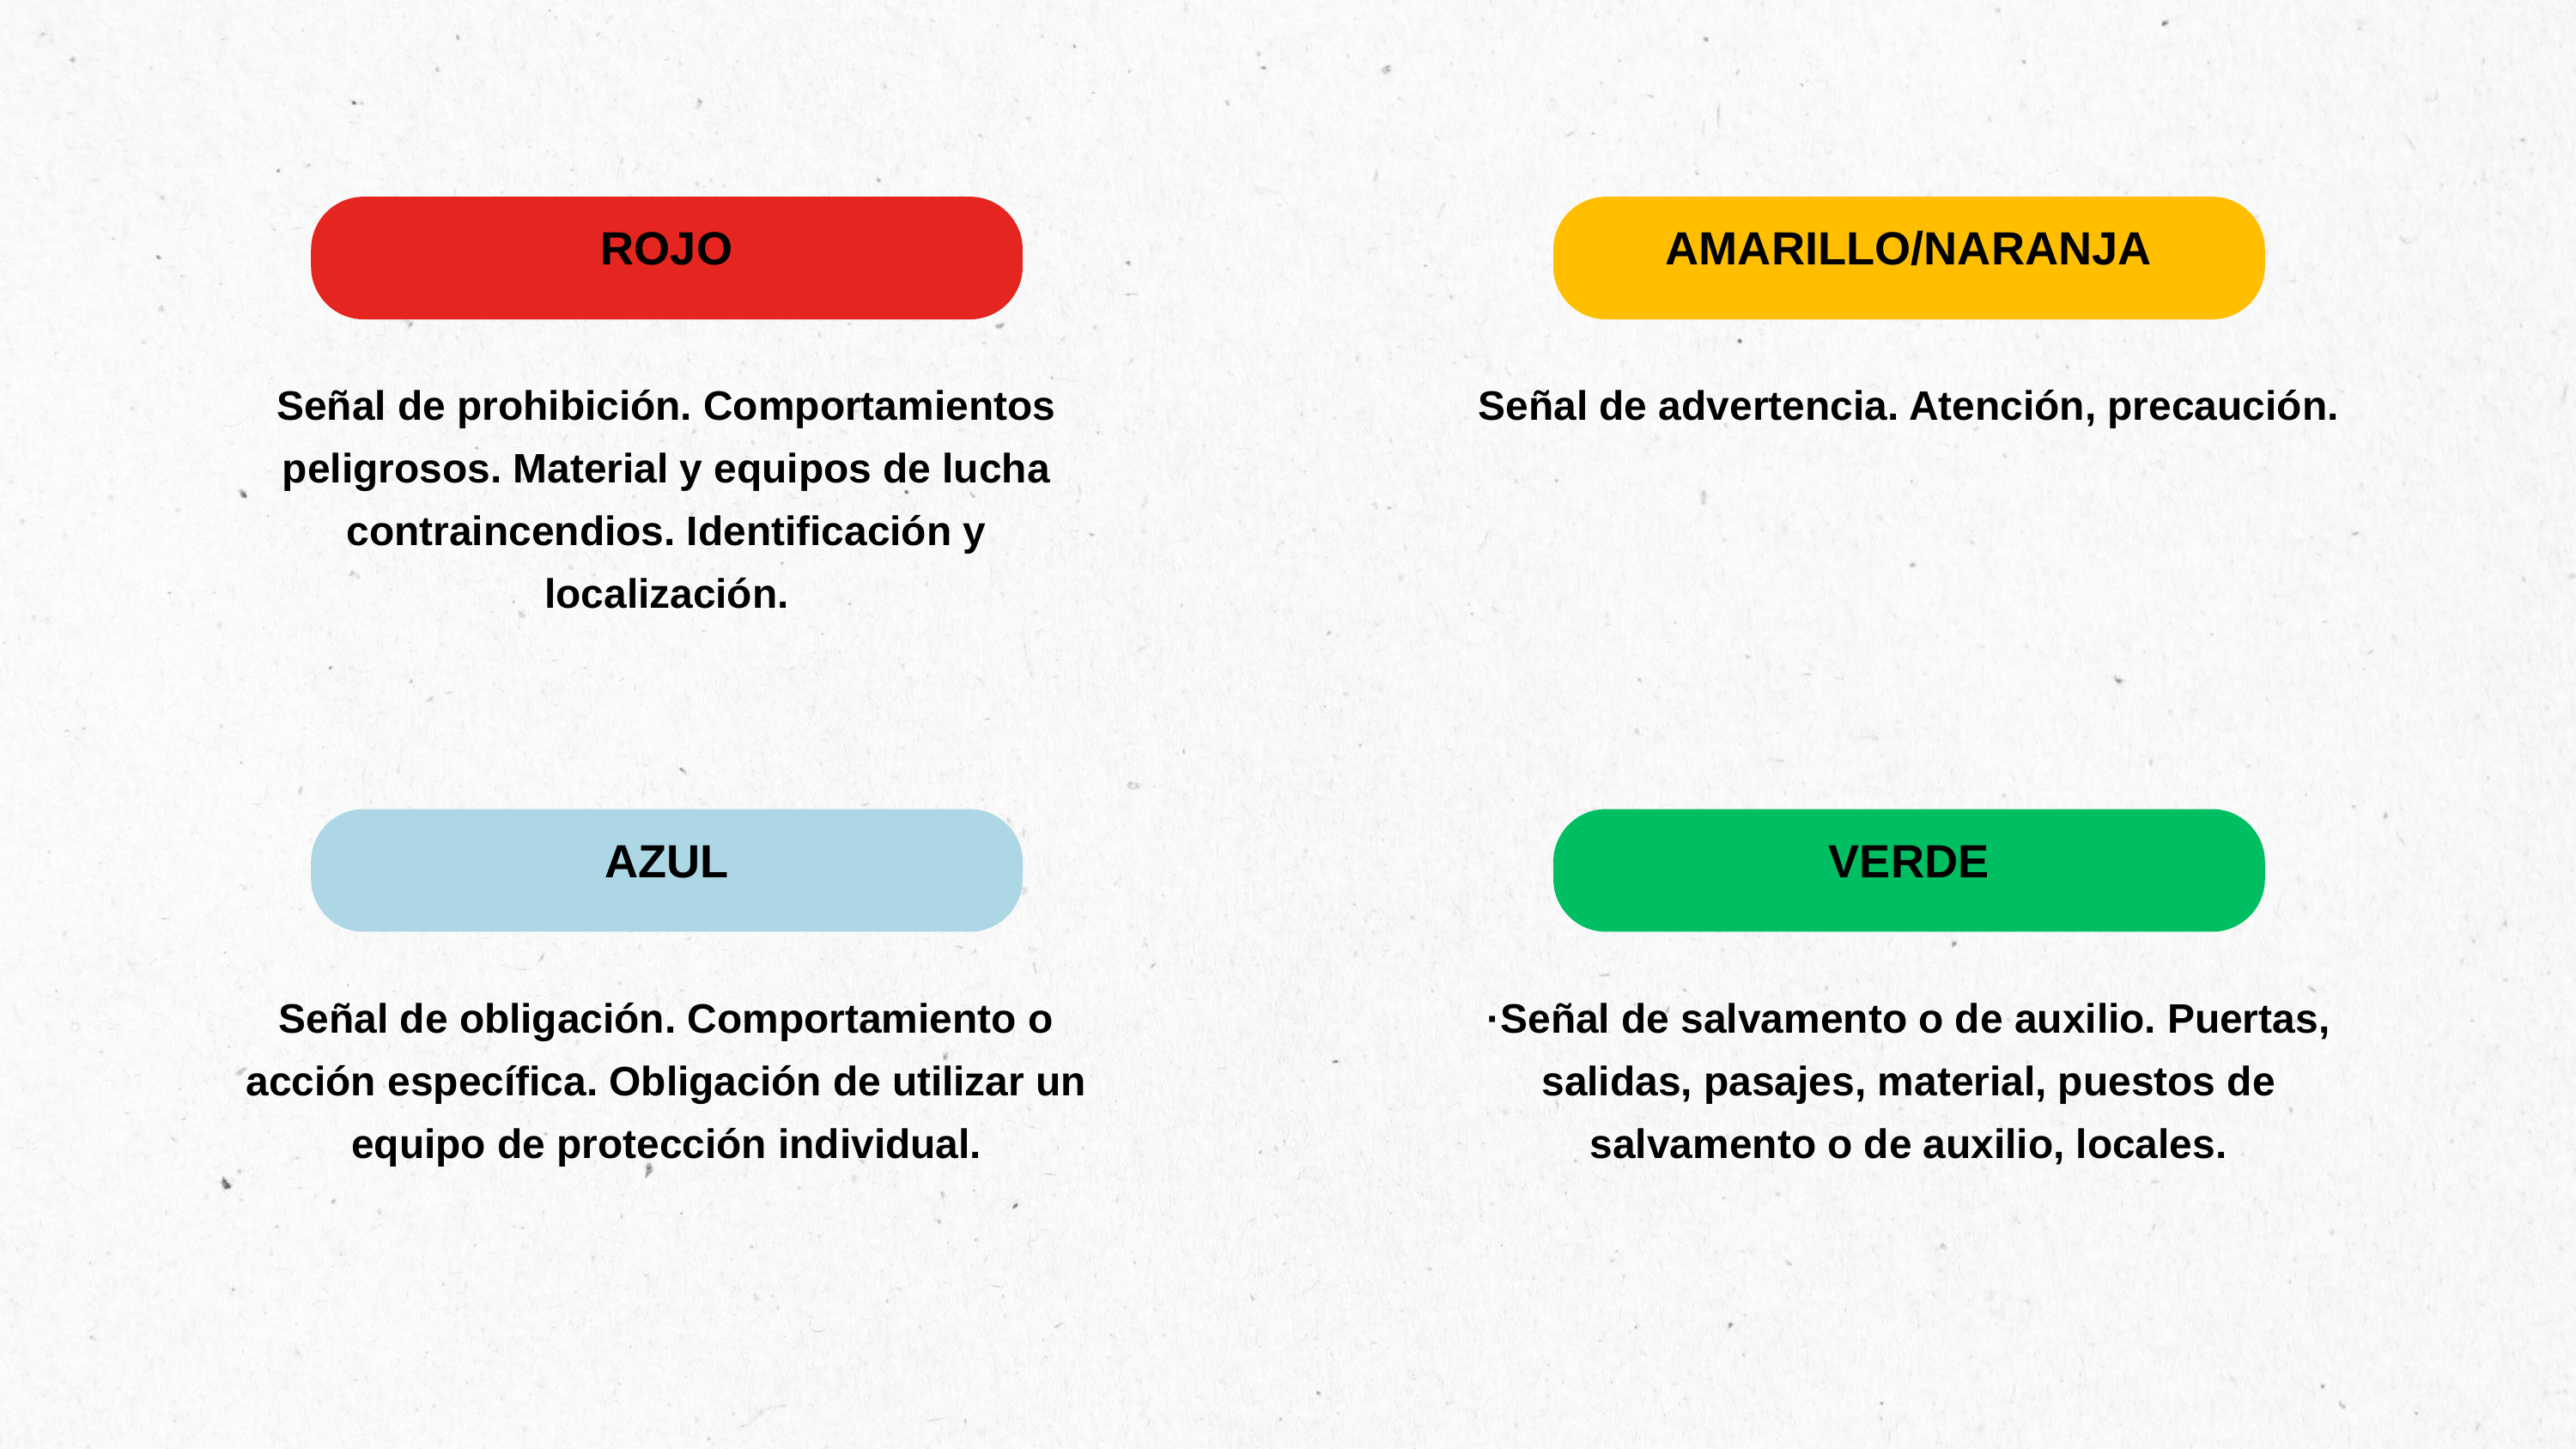

ROJO

AMARILLO/NARANJA
Señal de prohibición. Comportamientos peligrosos. Material y equipos de lucha contraincendios. Identificación y localización.

Señal de advertencia. Atención, precaución.

AZUL

VERDE
Señal de obligación. Comportamiento o acción específica. Obligación de utilizar un equipo de protección individual.
·Señal de salvamento o de auxilio. Puertas, salidas, pasajes, material, puestos de salvamento o de auxilio, locales.